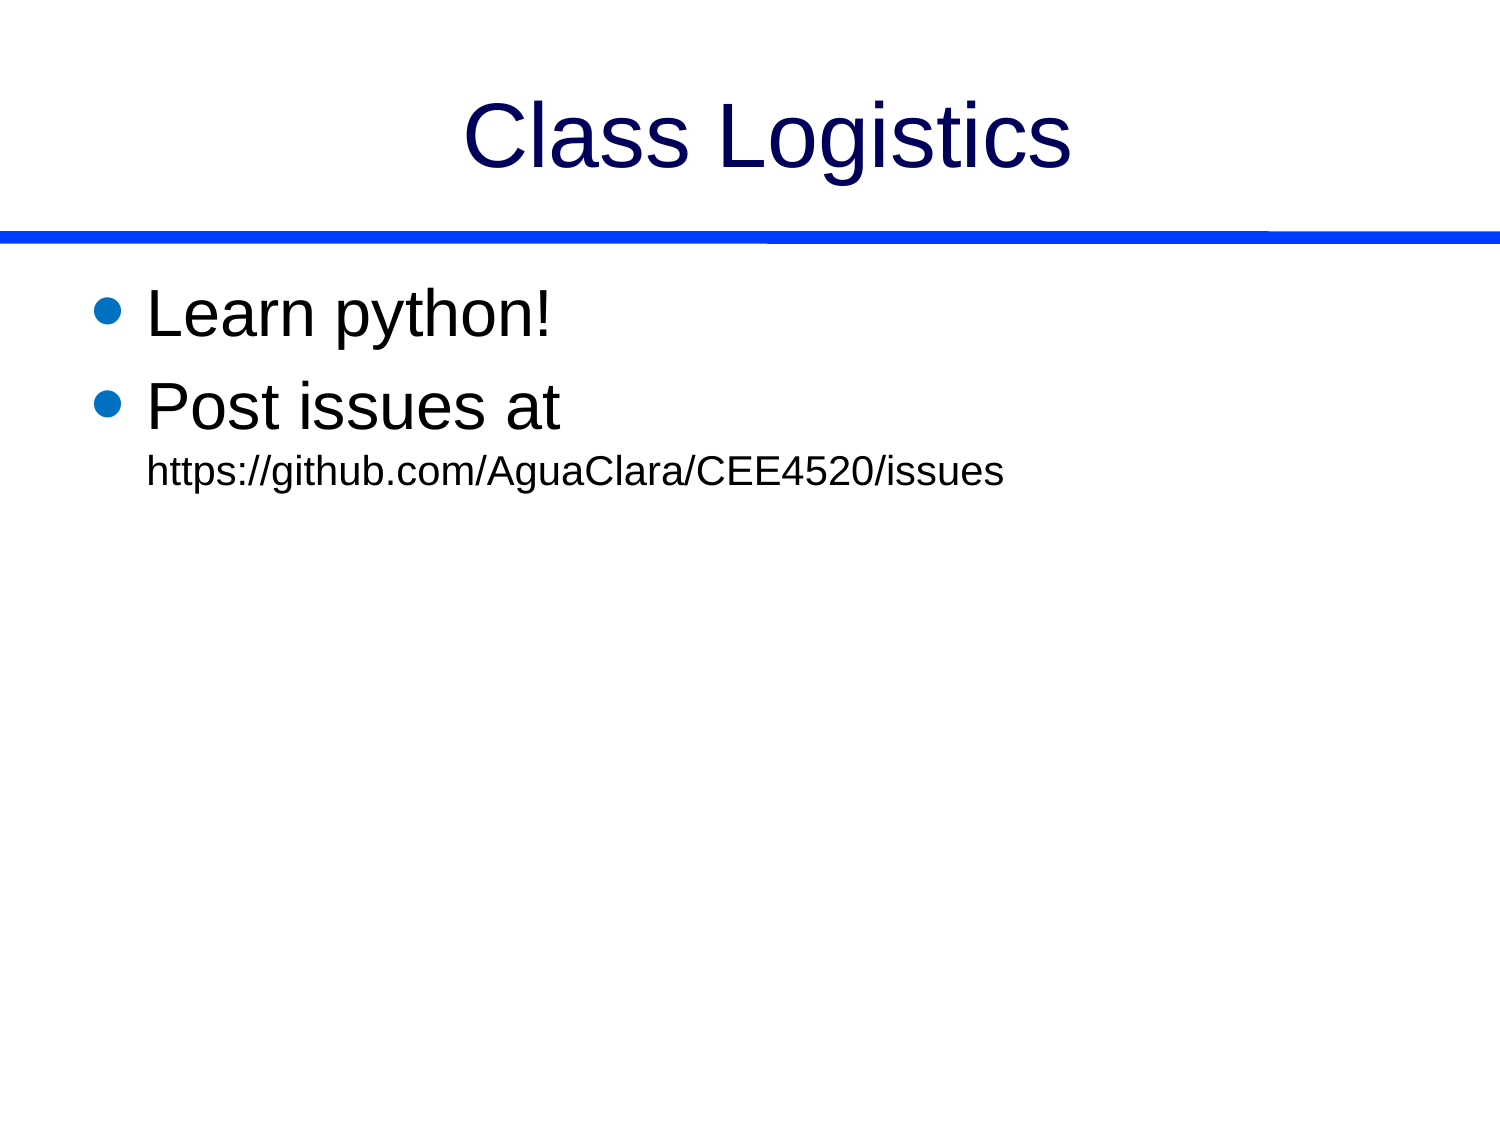

# Class Logistics
Learn python!
Post issues at https://github.com/AguaClara/CEE4520/issues